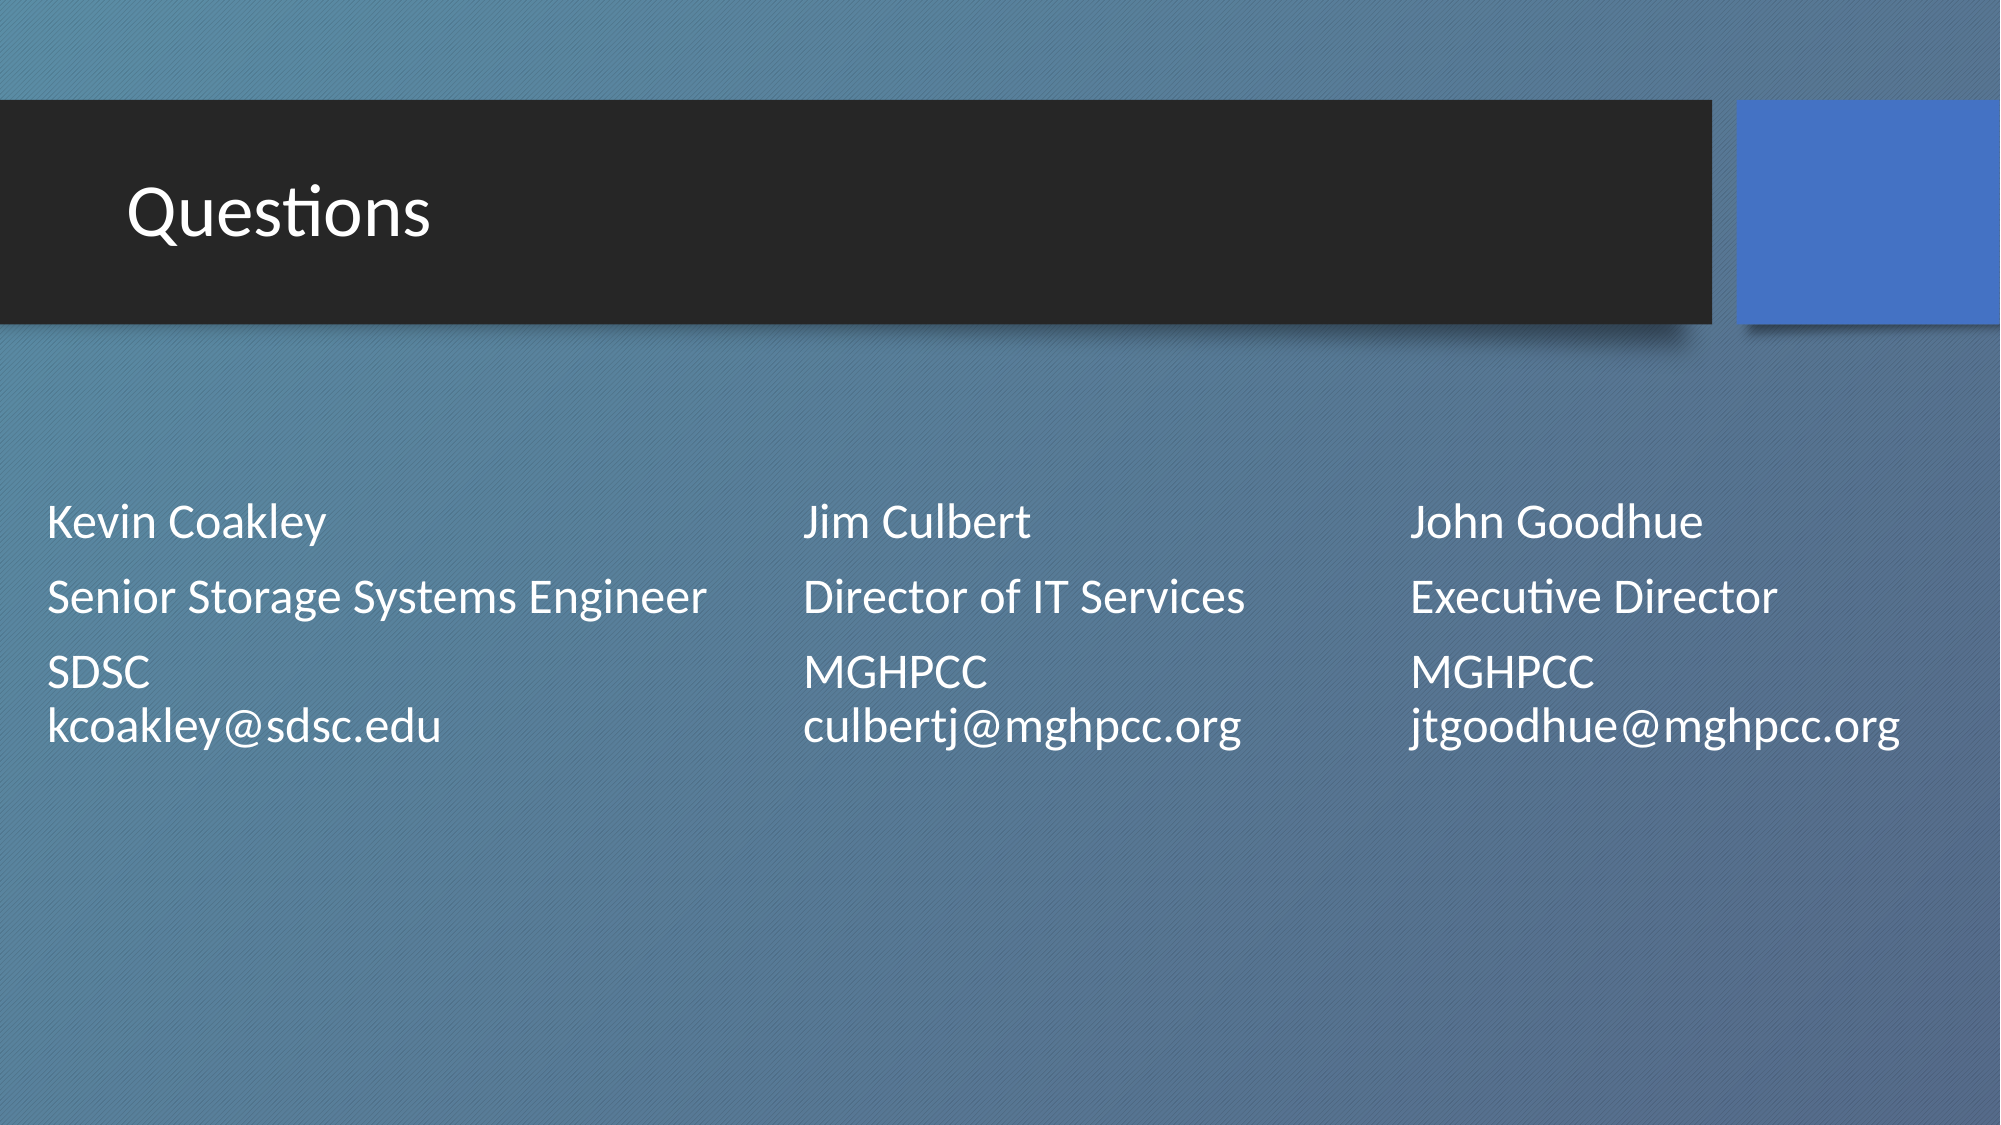

# Questions
Kevin Coakley
Senior Storage Systems Engineer
SDSC
kcoakley@sdsc.edu
Jim Culbert
Director of IT Services
MGHPCC
culbertj@mghpcc.org
John Goodhue
Executive Director
MGHPCC
jtgoodhue@mghpcc.org